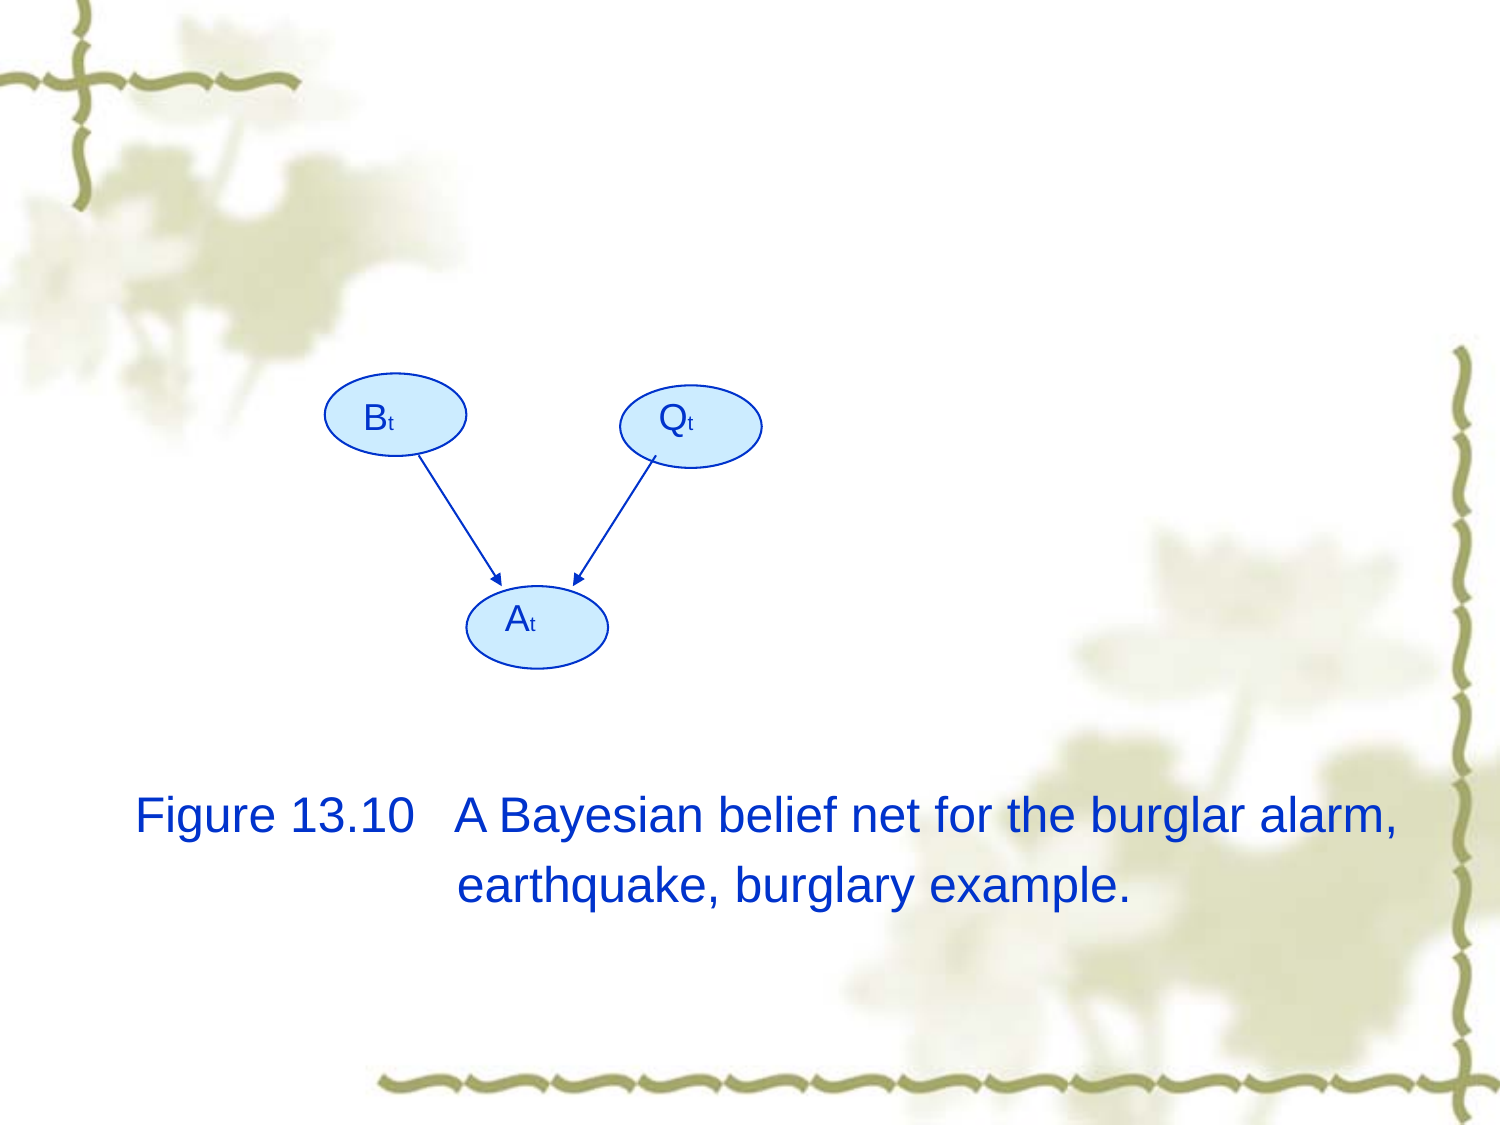

#

Bt

Qt

At
     Figure 13.10   A Bayesian belief net for the burglar alarm,
                            earthquake, burglary example.